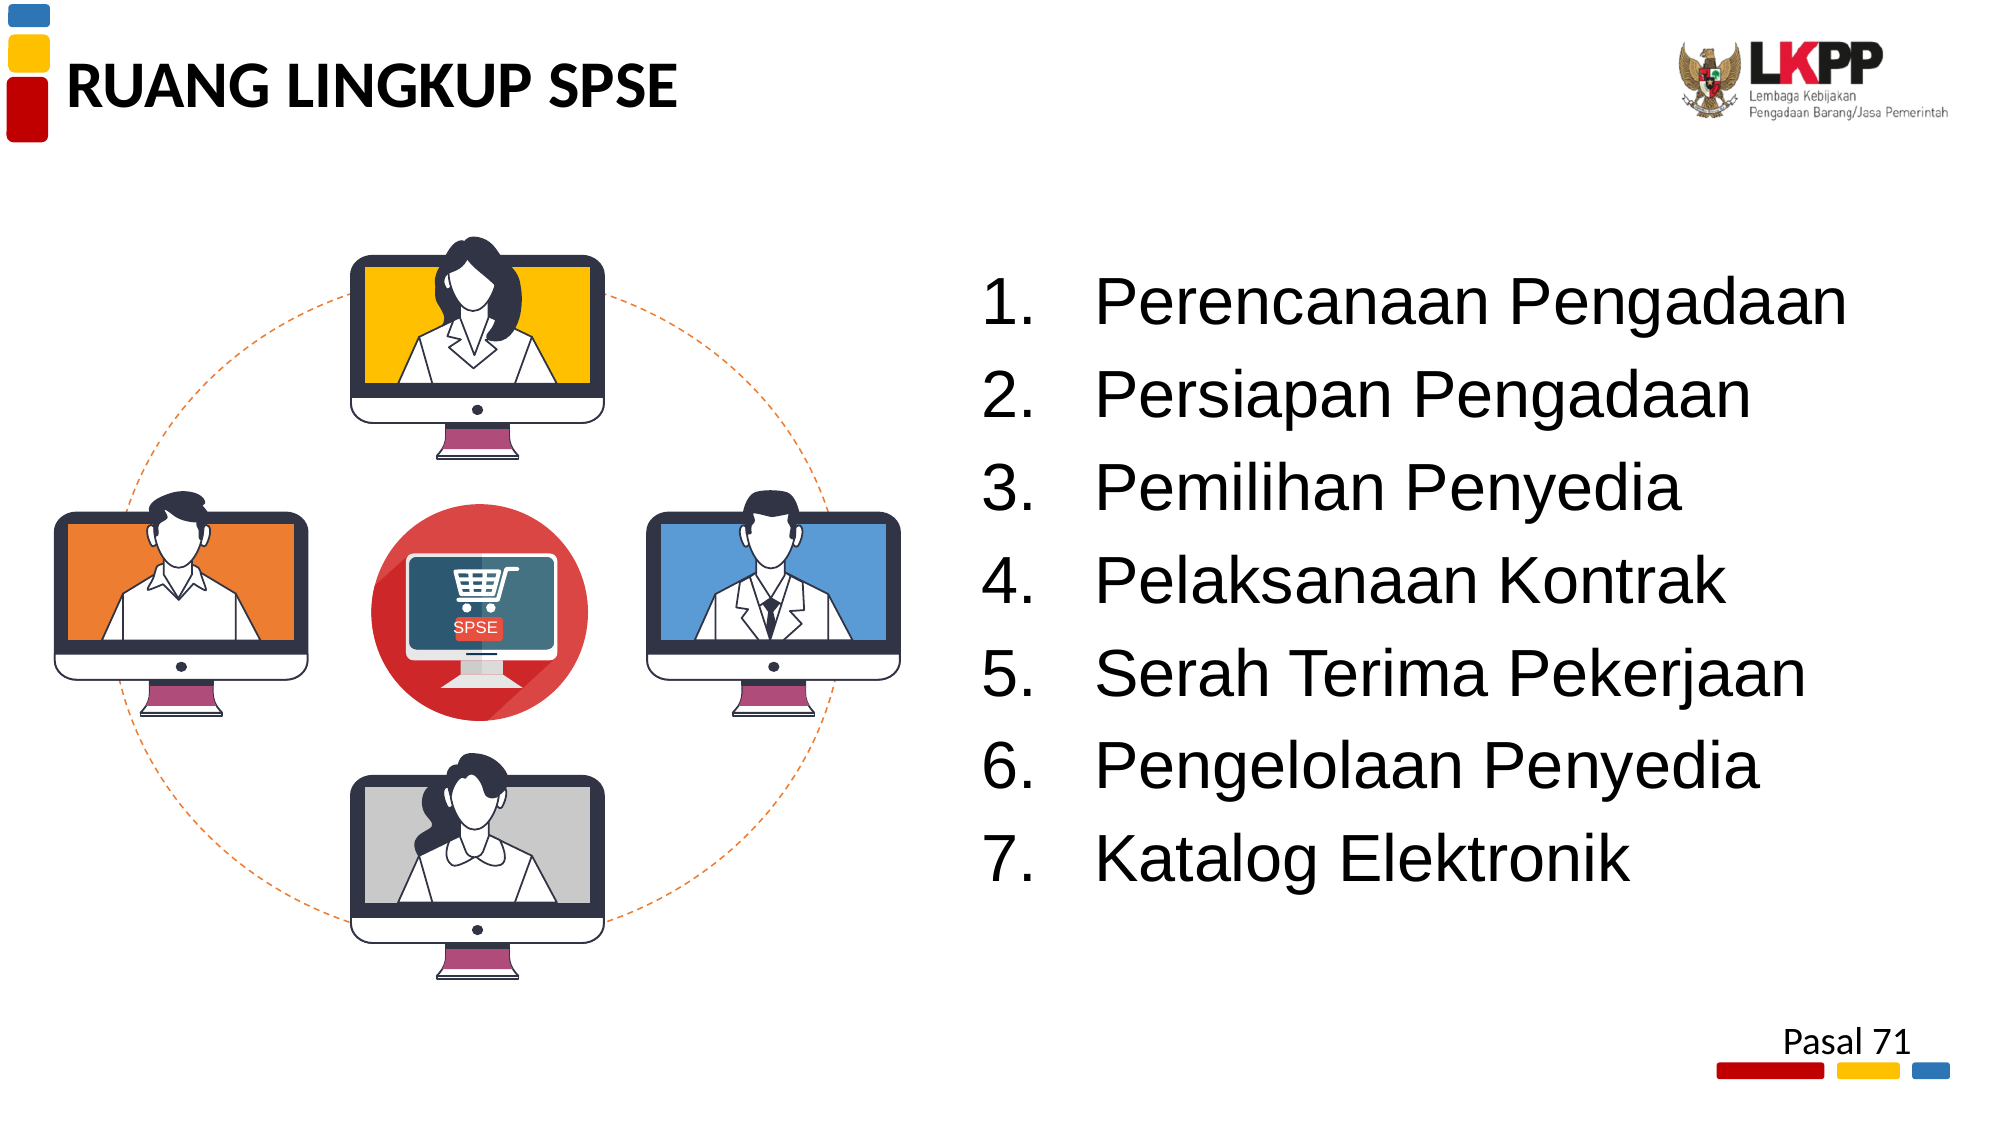

RUANG LINGKUP SPSE

SPSE
Perencanaan Pengadaan
Persiapan Pengadaan
Pemilihan Penyedia
Pelaksanaan Kontrak
Serah Terima Pekerjaan
Pengelolaan Penyedia
Katalog Elektronik

Pasal 71